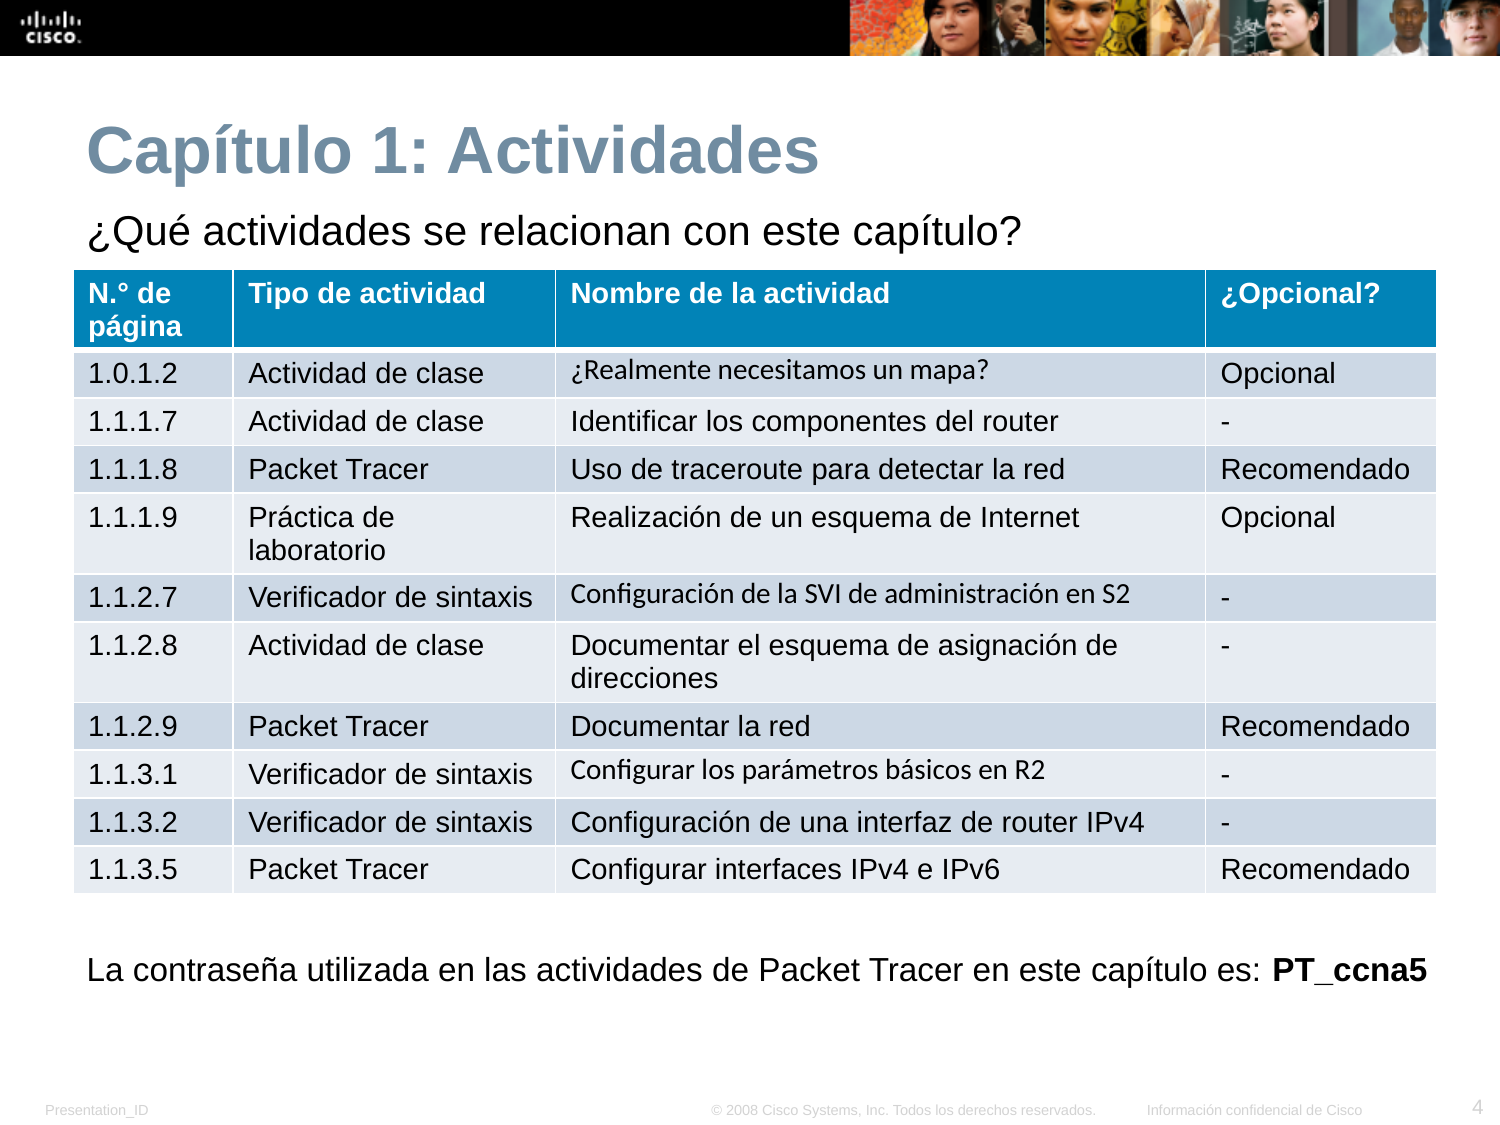

Capítulo 1: Actividades
¿Qué actividades se relacionan con este capítulo?

| N.° de página | Tipo de actividad | Nombre de la actividad | ¿Opcional? |
| --- | --- | --- | --- |
| 1.0.1.2 | Actividad de clase | ¿Realmente necesitamos un mapa? | Opcional |
| 1.1.1.7 | Actividad de clase | Identificar los componentes del router | - |
| 1.1.1.8 | Packet Tracer | Uso de traceroute para detectar la red | Recomendado |
| 1.1.1.9 | Práctica de laboratorio | Realización de un esquema de Internet | Opcional |
| 1.1.2.7 | Verificador de sintaxis | Configuración de la SVI de administración en S2 | - |
| 1.1.2.8 | Actividad de clase | Documentar el esquema de asignación de direcciones | - |
| 1.1.2.9 | Packet Tracer | Documentar la red | Recomendado |
| 1.1.3.1 | Verificador de sintaxis | Configurar los parámetros básicos en R2 | - |
| 1.1.3.2 | Verificador de sintaxis | Configuración de una interfaz de router IPv4 | - |
| 1.1.3.5 | Packet Tracer | Configurar interfaces IPv4 e IPv6 | Recomendado |
La contraseña utilizada en las actividades de Packet Tracer en este capítulo es: PT_ccna5